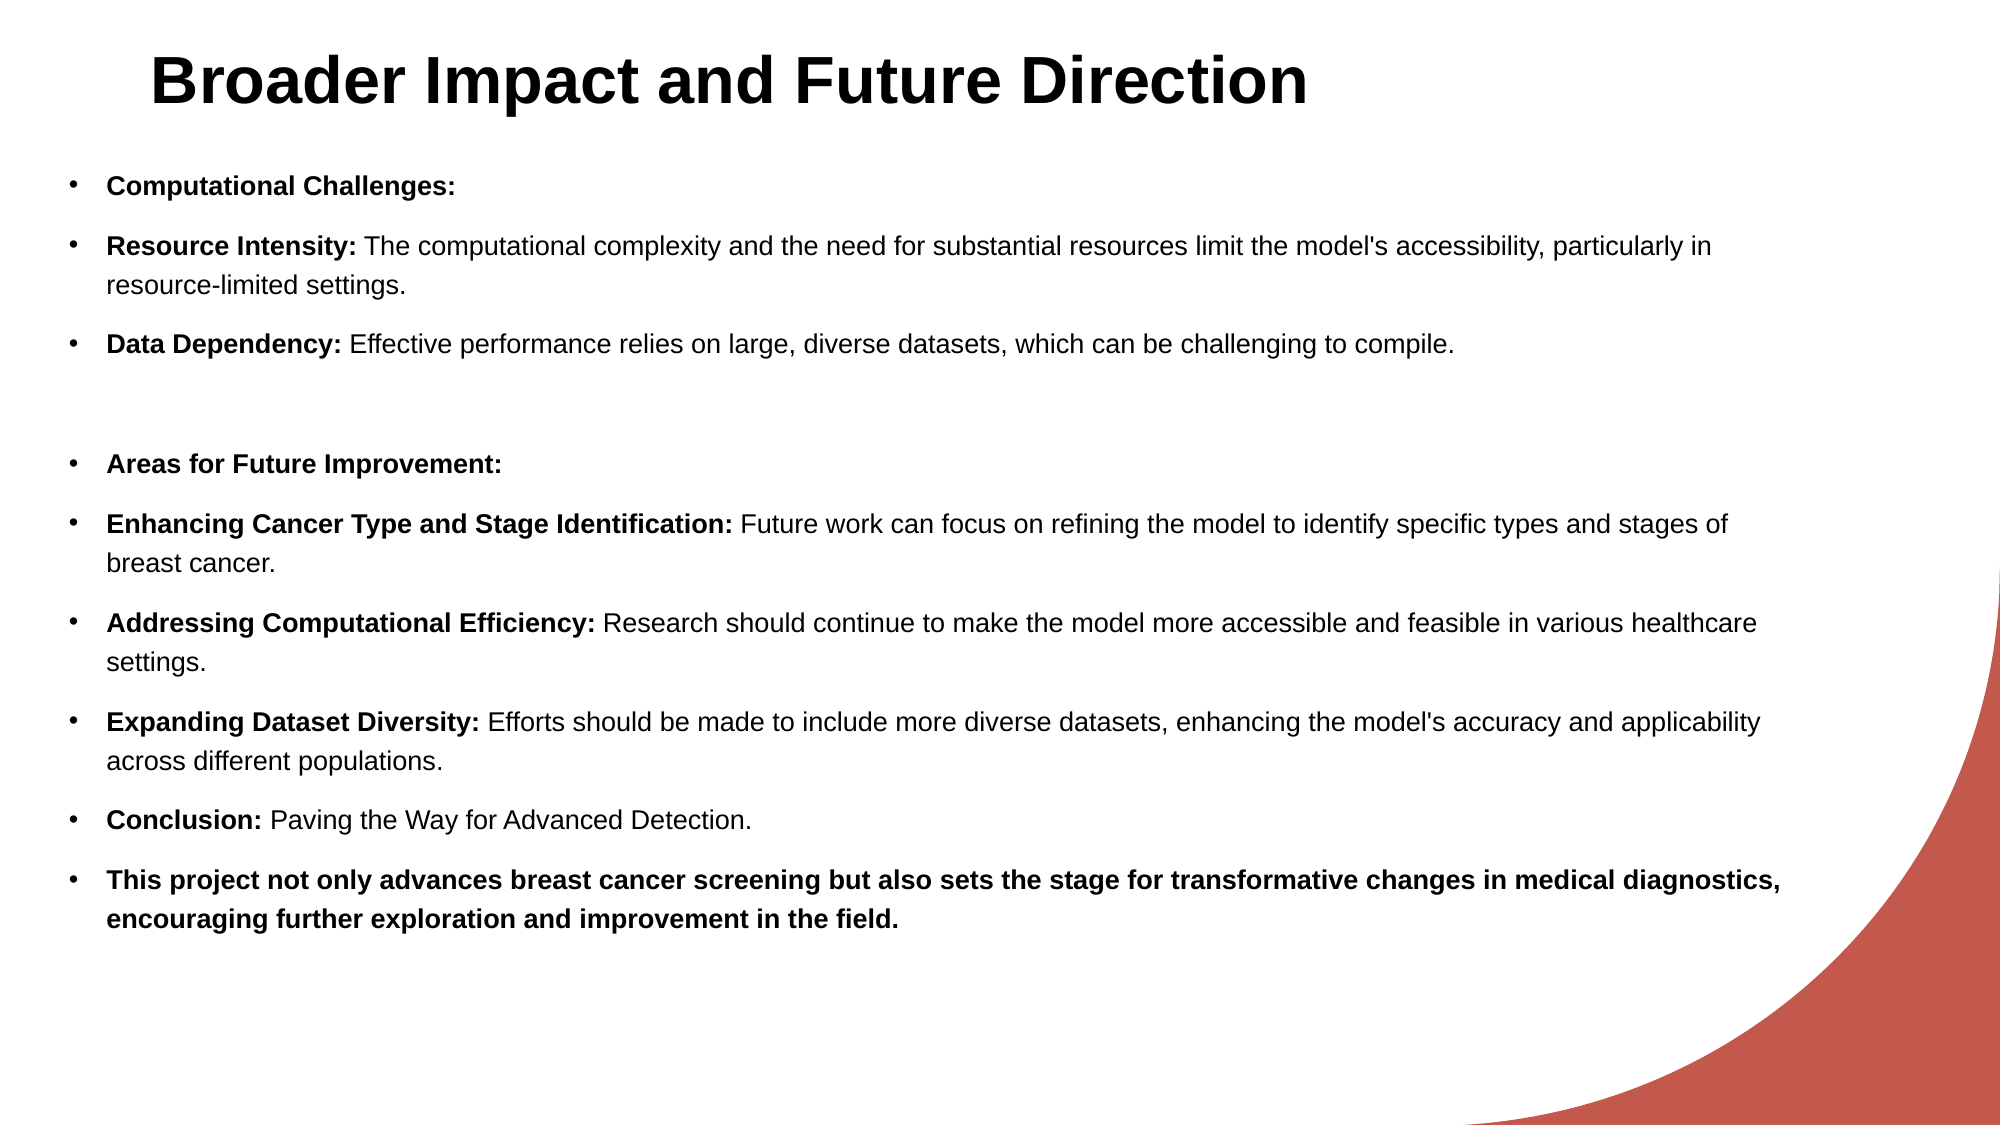

# Broader Impact and Future Direction

Computational Challenges:
Resource Intensity: The computational complexity and the need for substantial resources limit the model's accessibility, particularly in resource-limited settings.
Data Dependency: Effective performance relies on large, diverse datasets, which can be challenging to compile.

Areas for Future Improvement:
Enhancing Cancer Type and Stage Identification: Future work can focus on refining the model to identify specific types and stages of breast cancer.
Addressing Computational Efficiency: Research should continue to make the model more accessible and feasible in various healthcare settings.
Expanding Dataset Diversity: Efforts should be made to include more diverse datasets, enhancing the model's accuracy and applicability across different populations.
Conclusion: Paving the Way for Advanced Detection.
This project not only advances breast cancer screening but also sets the stage for transformative changes in medical diagnostics, encouraging further exploration and improvement in the field.